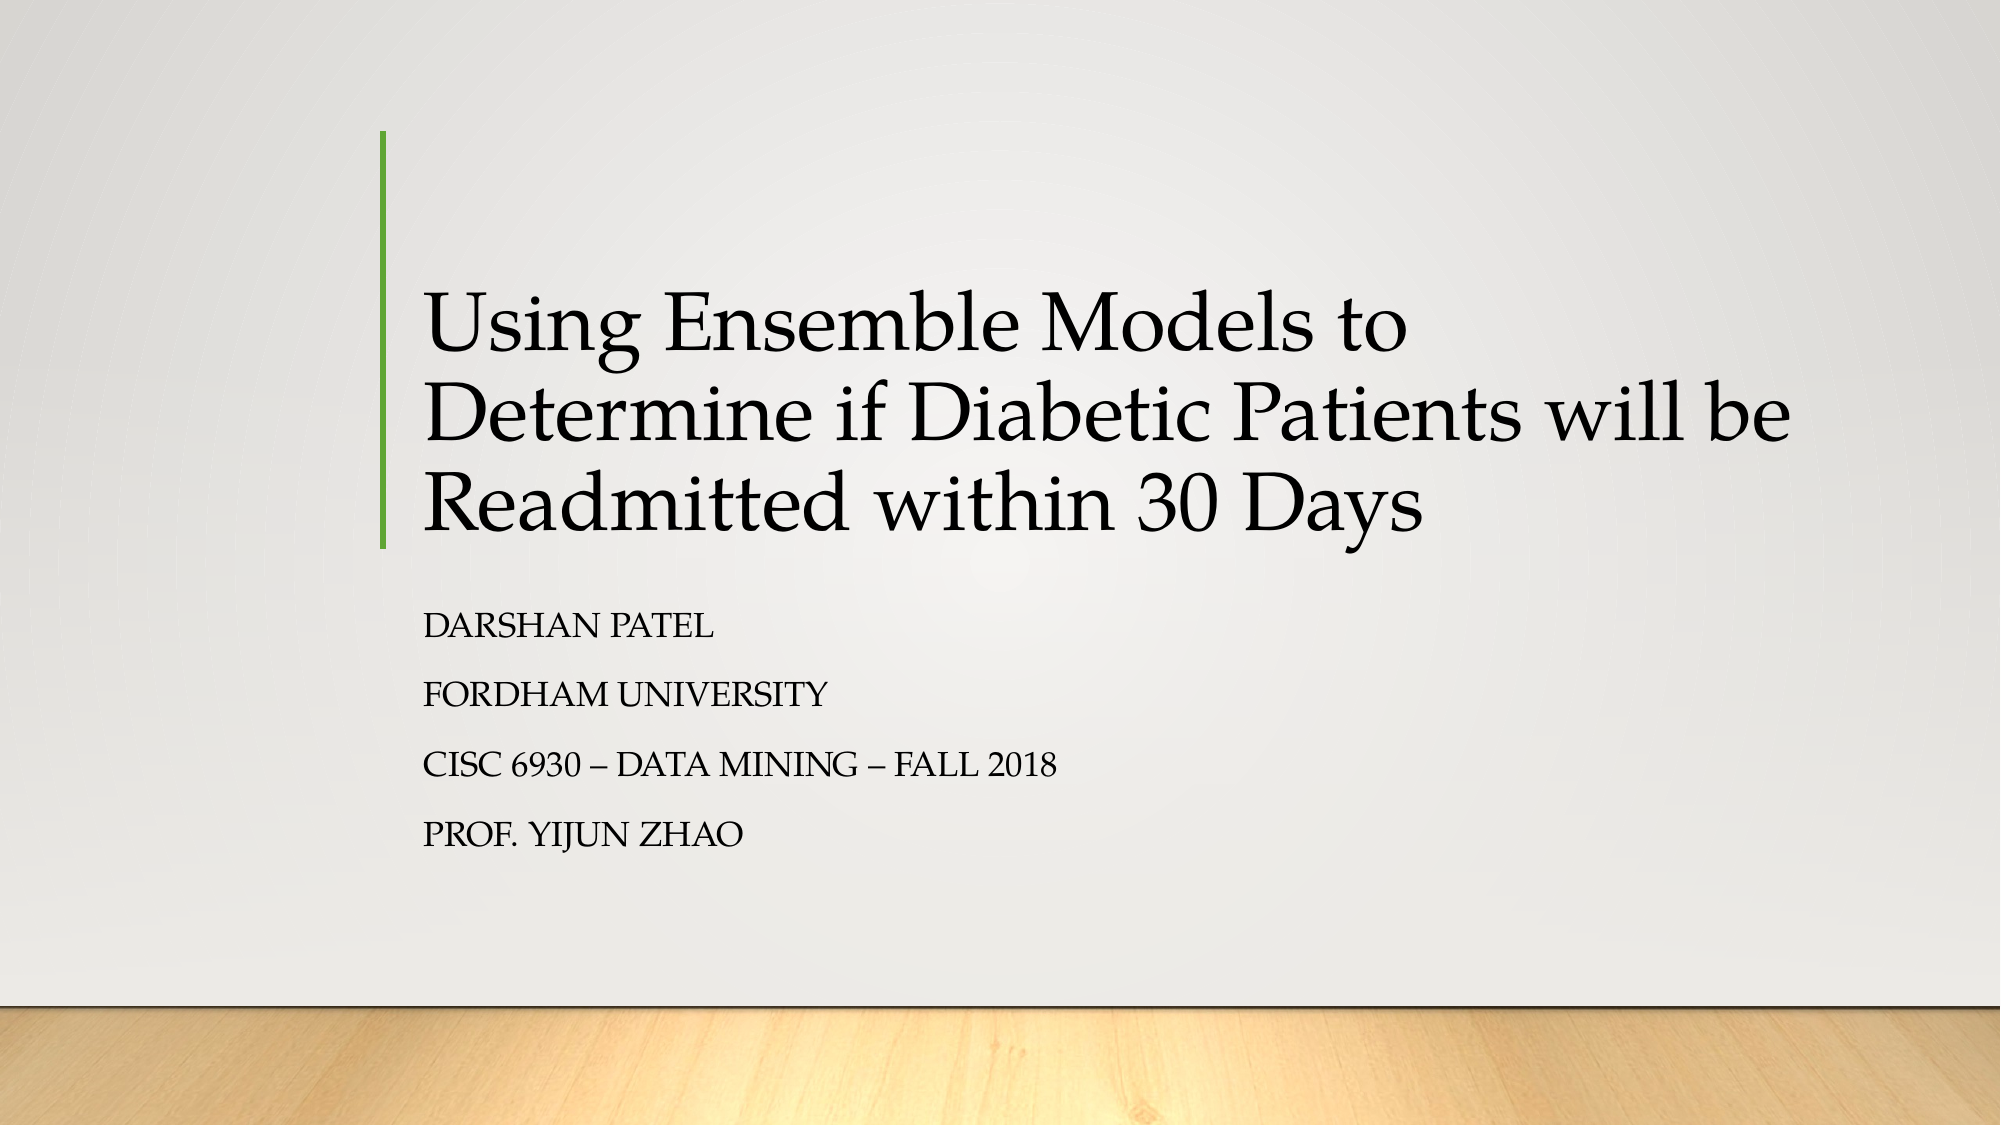

# Using Ensemble Models to Determine if Diabetic Patients will be Readmitted within 30 Days
Darshan Patel
Fordham University
CISC 6930 – Data Mining – Fall 2018
Prof. Yijun Zhao